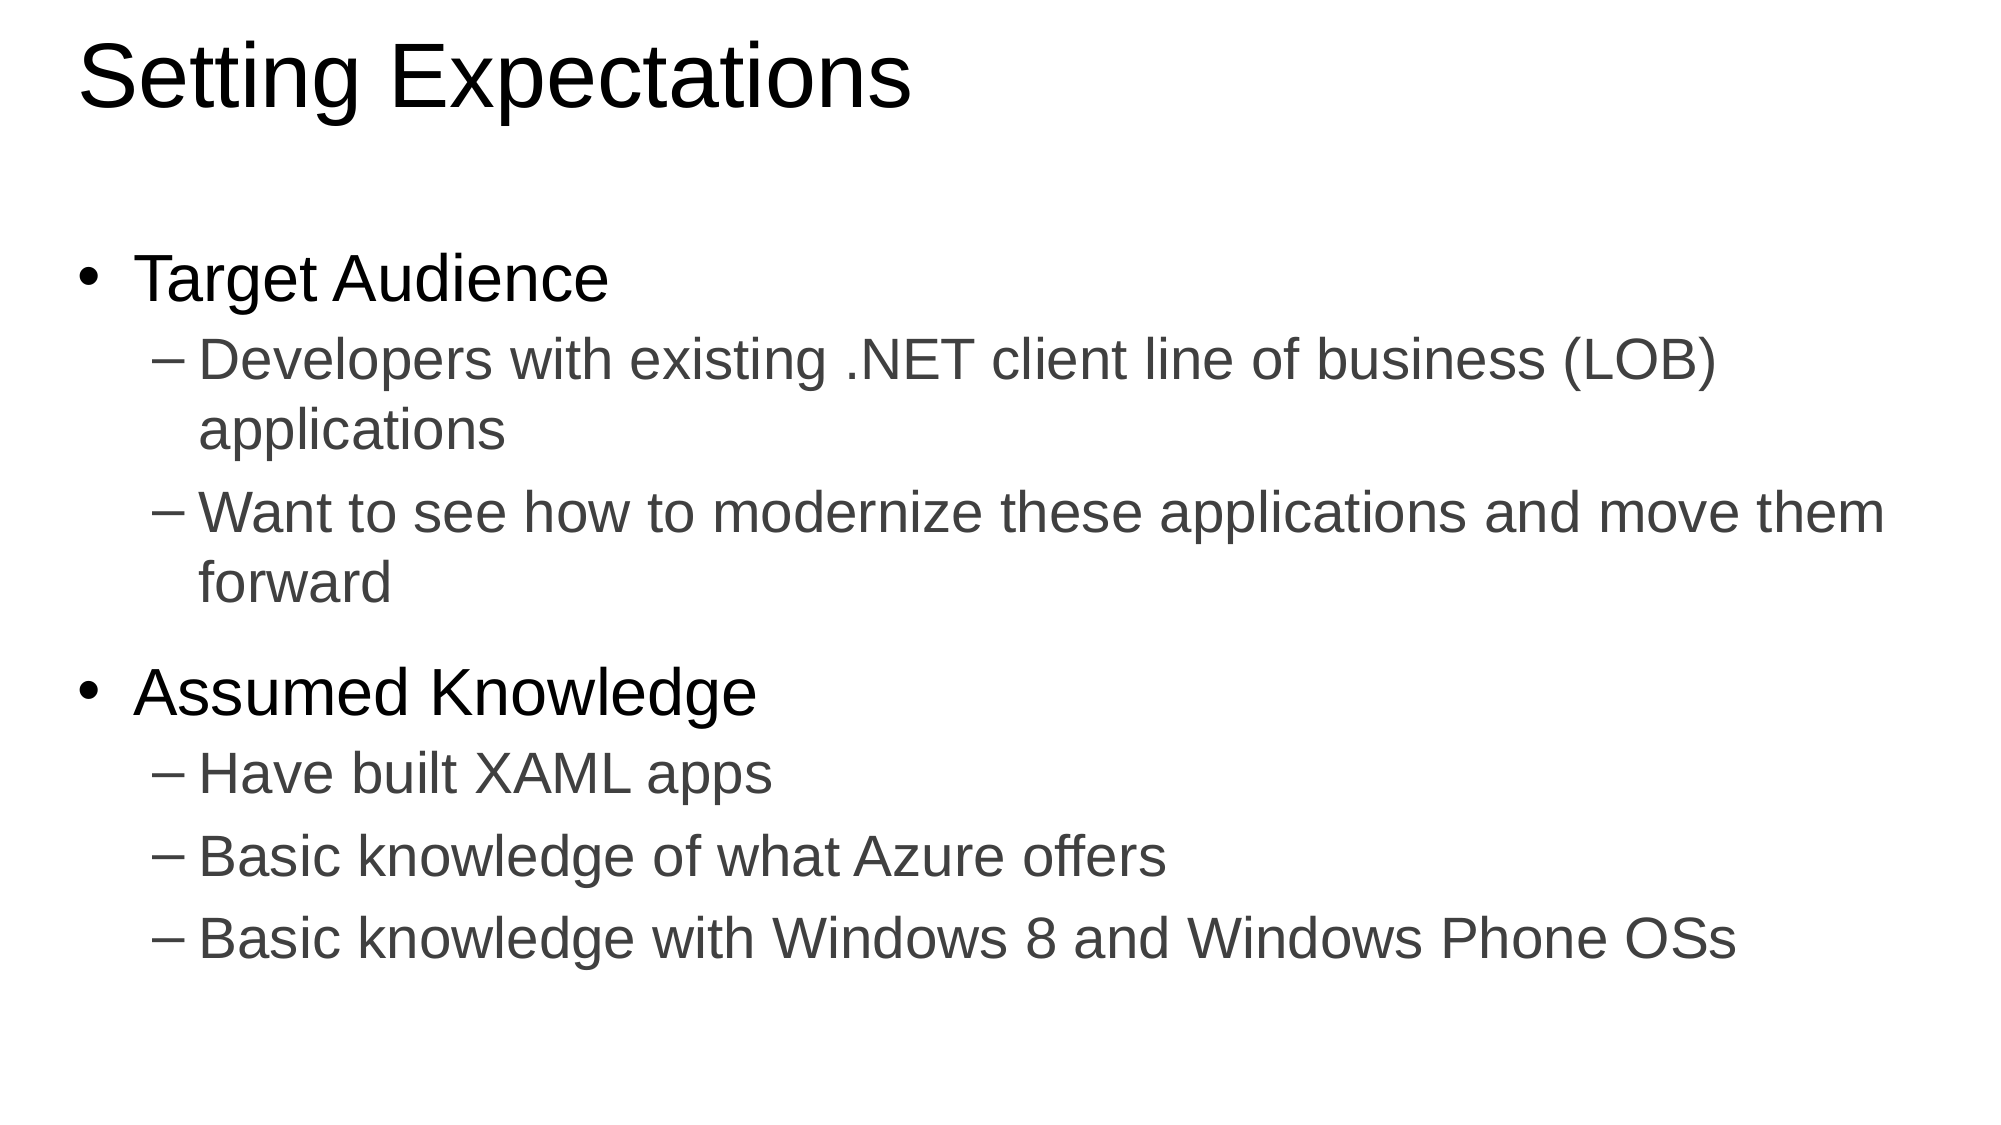

# Setting Expectations
Target Audience
Developers with existing .NET client line of business (LOB) applications
Want to see how to modernize these applications and move them forward
Assumed Knowledge
Have built XAML apps
Basic knowledge of what Azure offers
Basic knowledge with Windows 8 and Windows Phone OSs